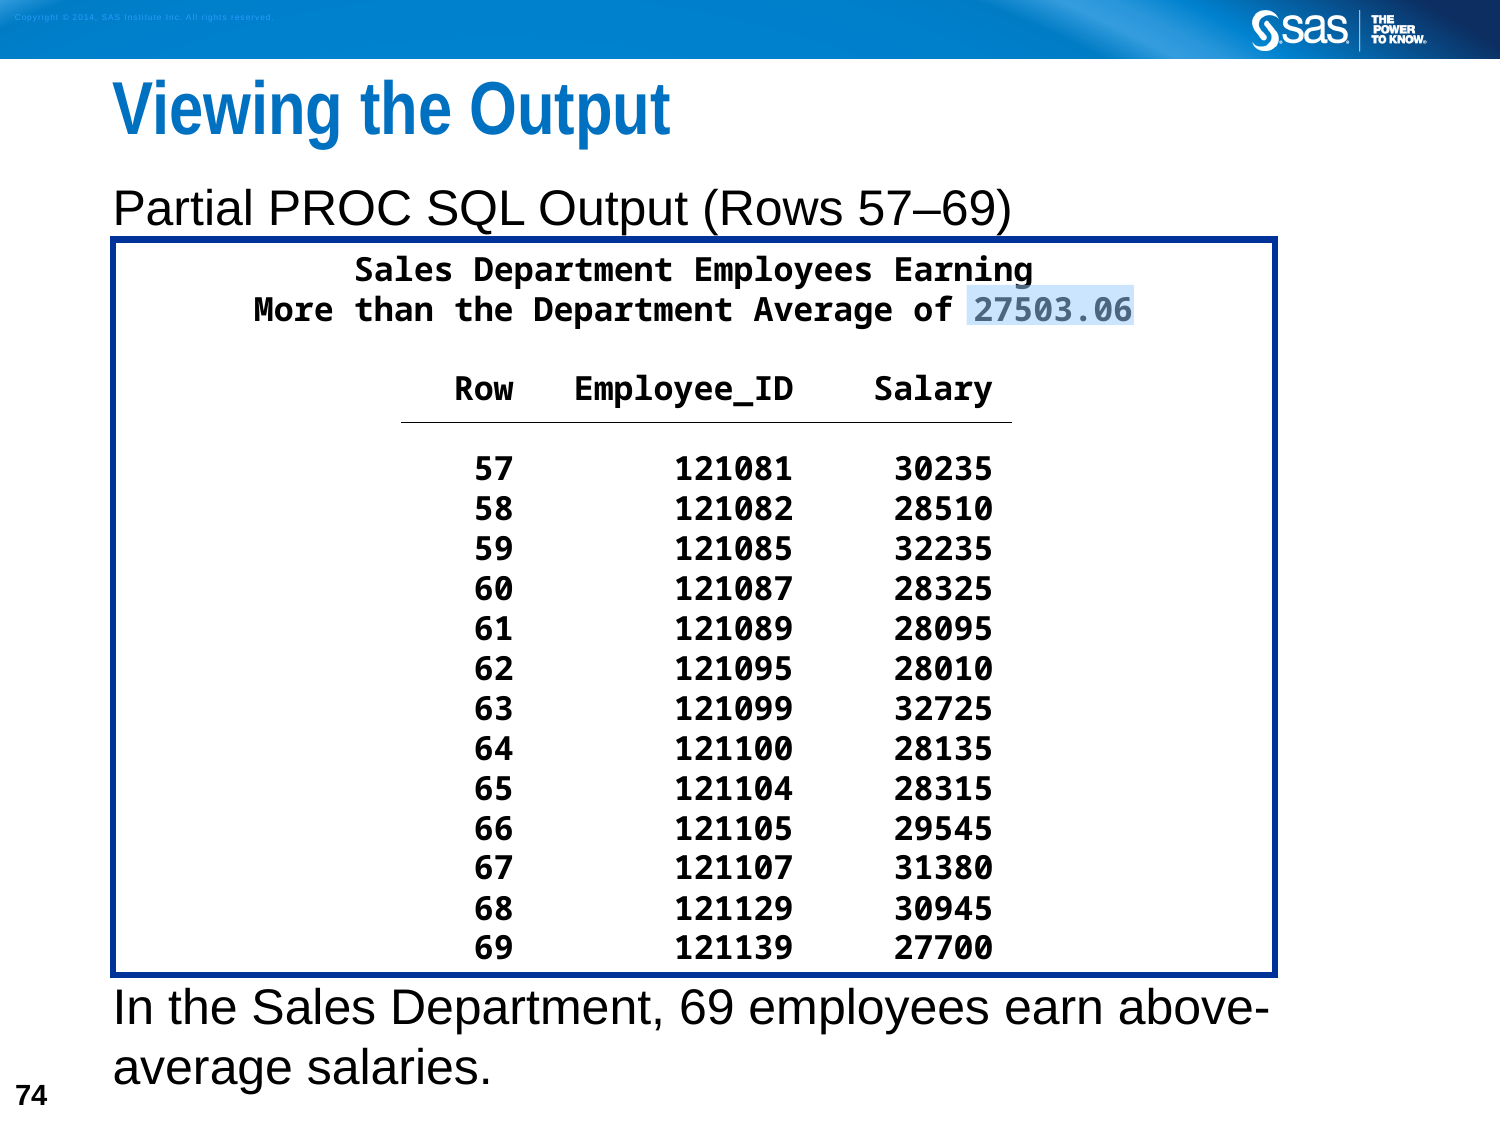

# Viewing the Output
Partial PROC SQL Output (Rows 57–69)

In the Sales Department, 69 employees earn above-average salaries.
Sales Department Employees Earning
More than the Department Average of 27503.06

   Row   Employee_ID    Salary
ƒƒƒƒƒƒƒƒƒƒƒƒƒƒƒƒƒƒƒƒƒƒƒƒƒƒƒƒƒƒ
    57        121081     30235
    58        121082     28510
    59        121085     32235
    60        121087     28325
    61        121089     28095
    62        121095     28010
    63        121099     32725
    64        121100     28135
    65        121104     28315
    66        121105     29545
    67        121107     31380
    68        121129     30945
    69        121139     27700